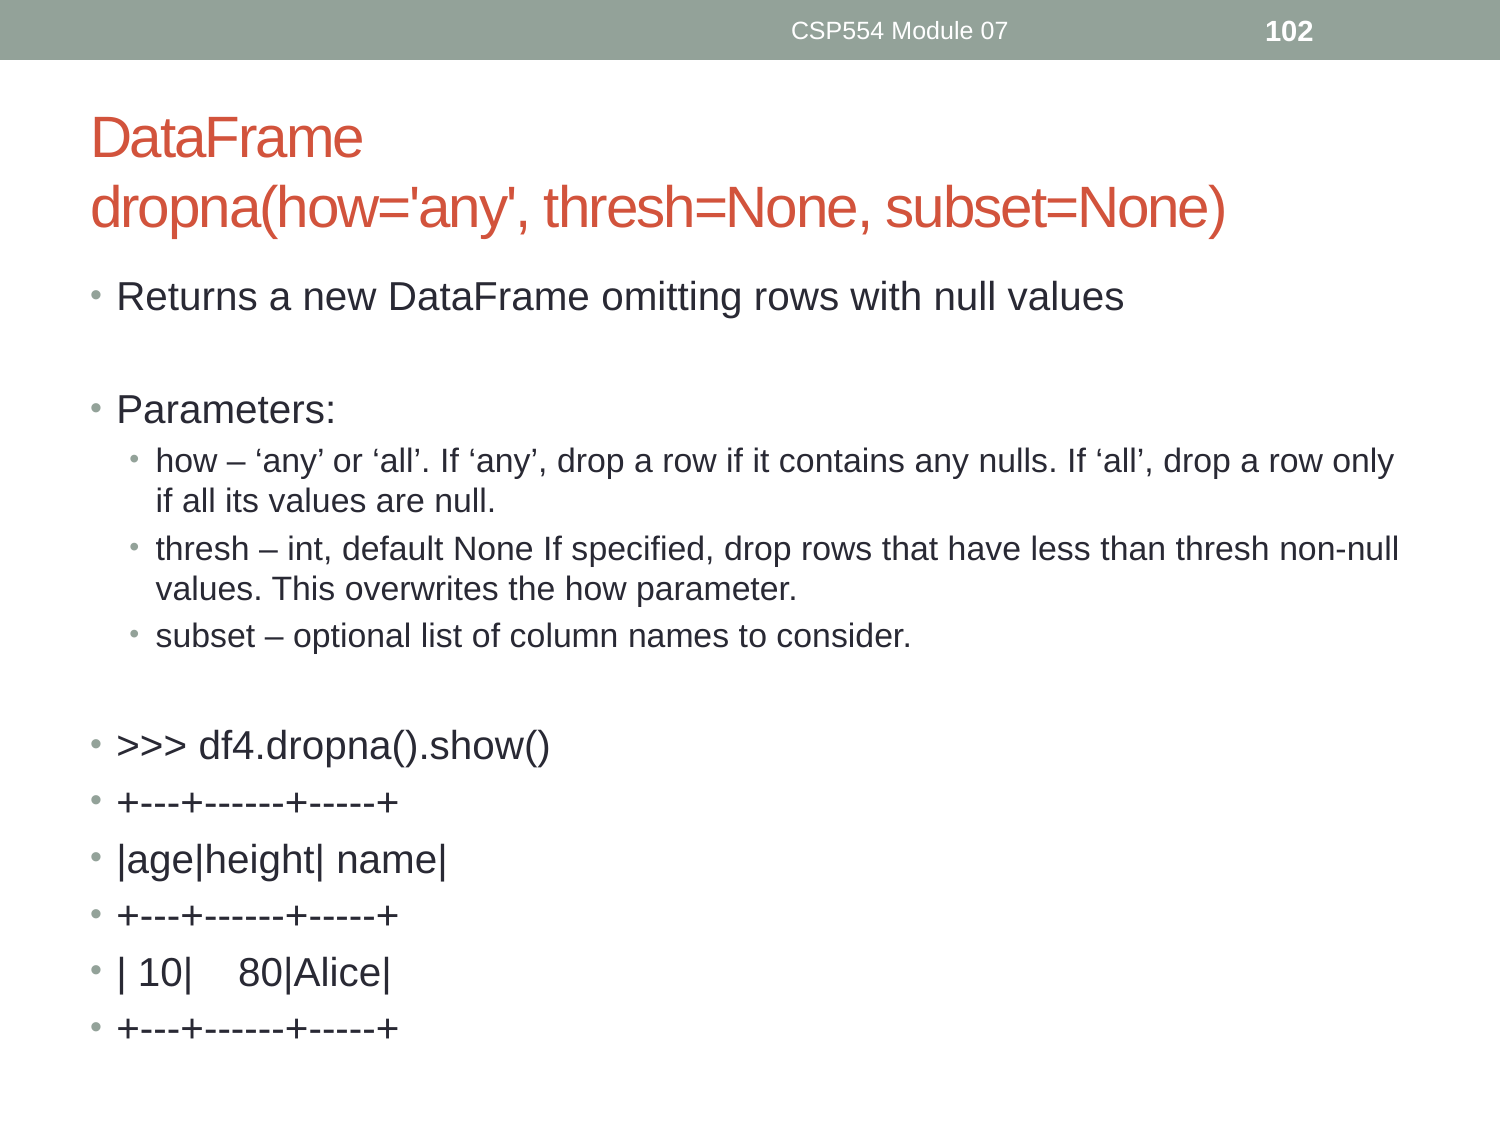

CSP554 Module 07
102
# DataFrame dropna(how='any', thresh=None, subset=None)
Returns a new DataFrame omitting rows with null values

Parameters:
how – ‘any’ or ‘all’. If ‘any’, drop a row if it contains any nulls. If ‘all’, drop a row only if all its values are null.
thresh – int, default None If specified, drop rows that have less than thresh non-null values. This overwrites the how parameter.
subset – optional list of column names to consider.

>>> df4.dropna().show()
+---+------+-----+
|age|height| name|
+---+------+-----+
| 10|    80|Alice|
+---+------+-----+